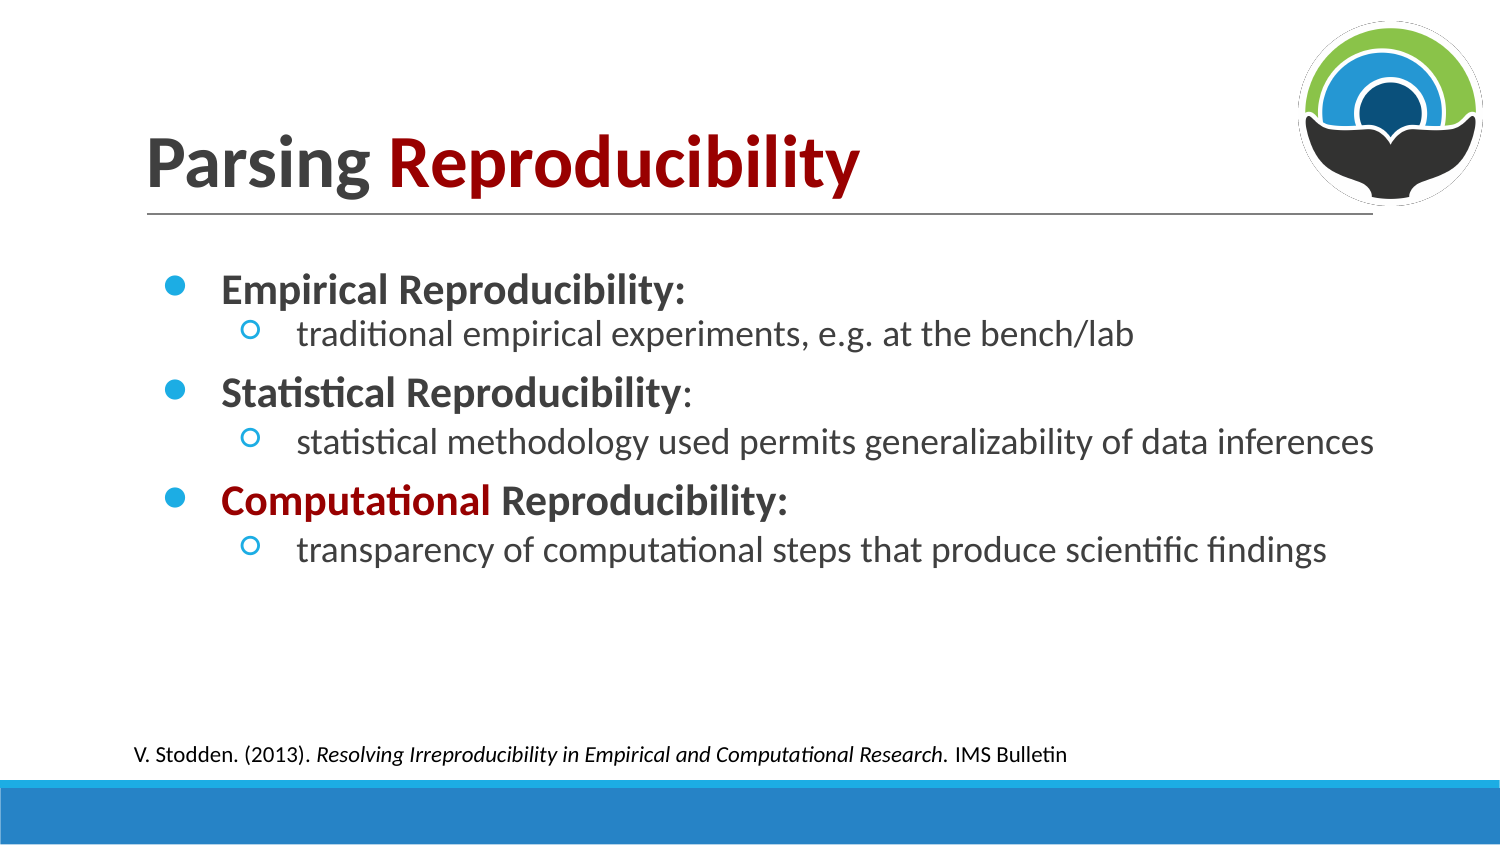

# Parsing Reproducibility
Empirical Reproducibility:
traditional empirical experiments, e.g. at the bench/lab
Statistical Reproducibility:
statistical methodology used permits generalizability of data inferences
Computational Reproducibility:
transparency of computational steps that produce scientific findings
V. Stodden. (2013). Resolving Irreproducibility in Empirical and Computational Research. IMS Bulletin